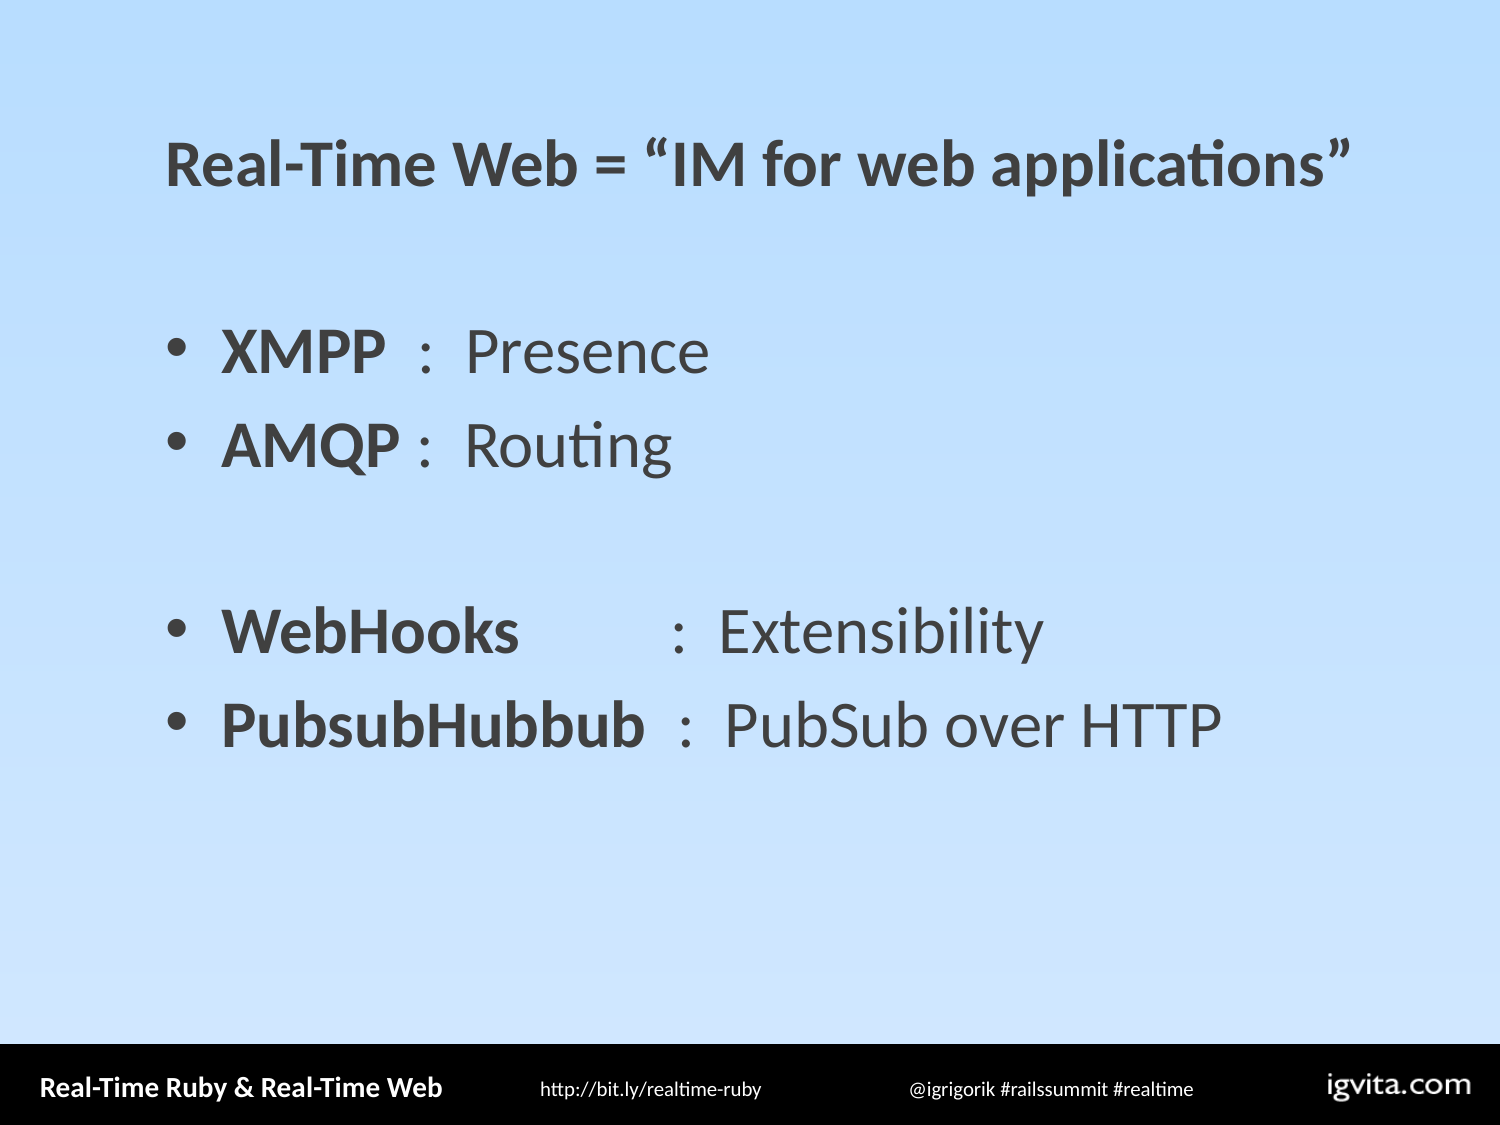

Real-Time Web = “IM for web applications”

XMPP  :  Presence
AMQP :  Routing

WebHooks          :  Extensibility
PubsubHubbub  :  PubSub over HTTP